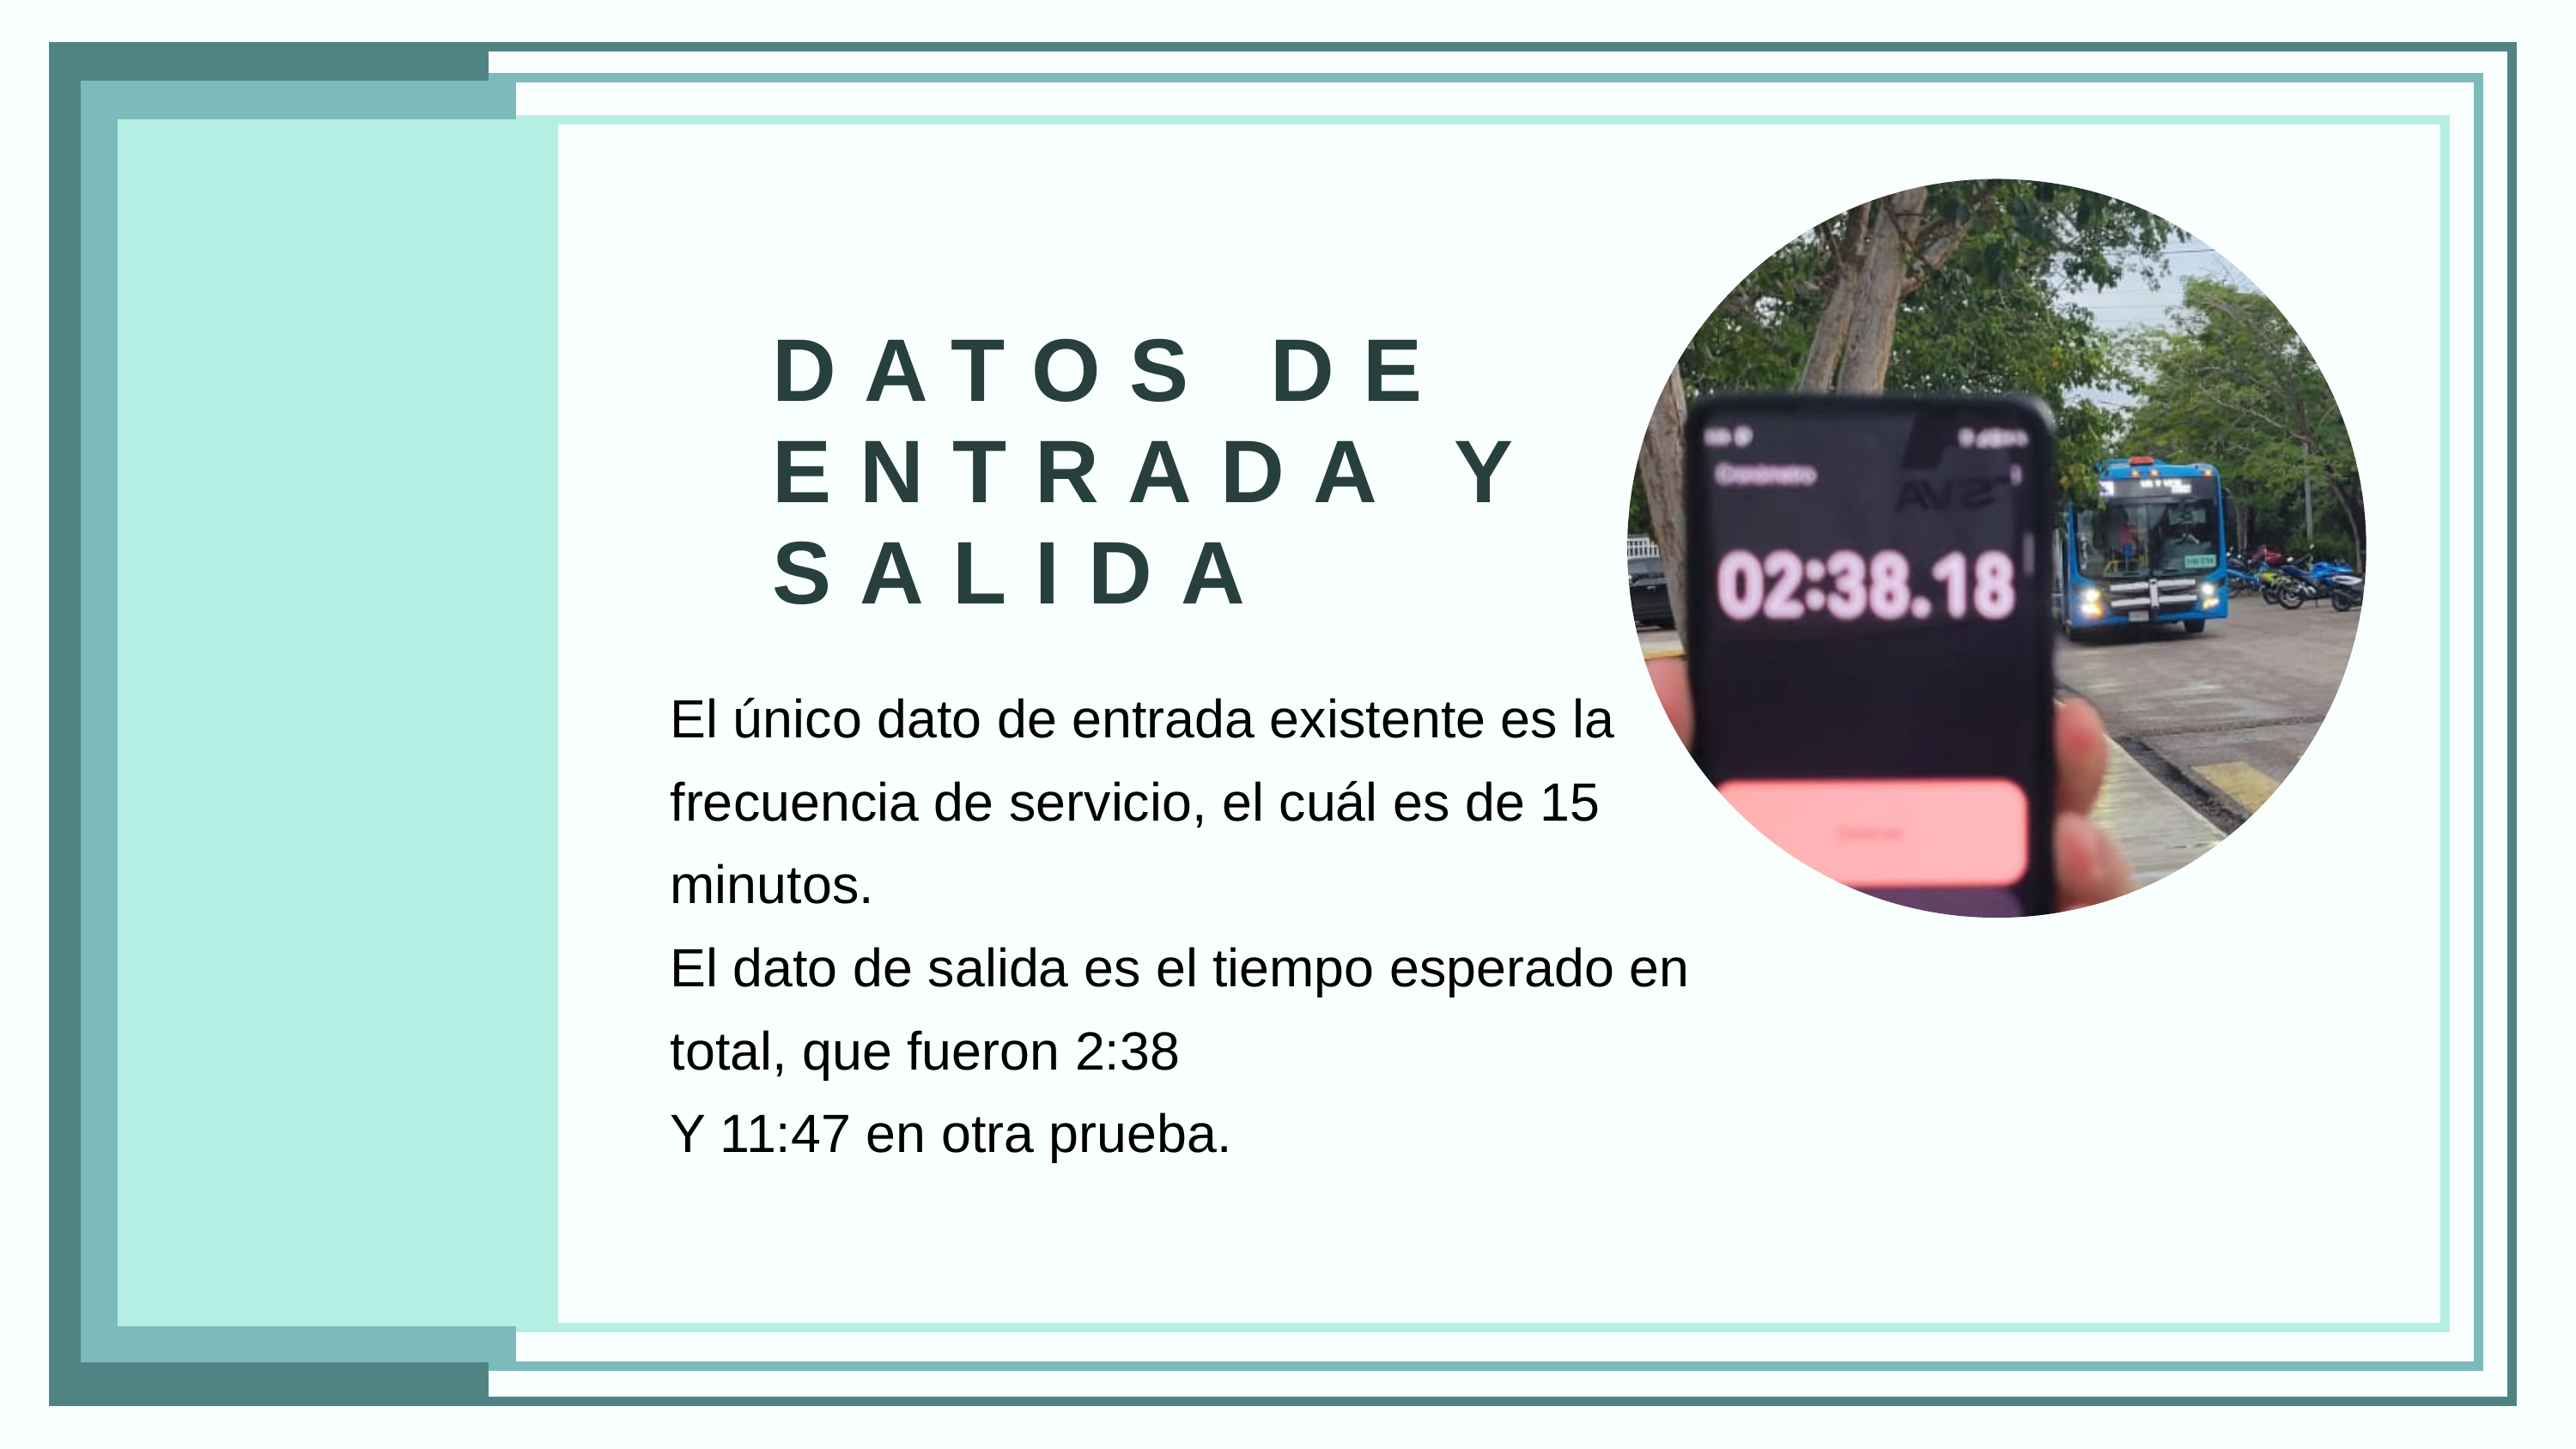

DATOS DE ENTRADA Y SALIDA
El único dato de entrada existente es la frecuencia de servicio, el cuál es de 15 minutos.
El dato de salida es el tiempo esperado en total, que fueron 2:38
Y 11:47 en otra prueba.